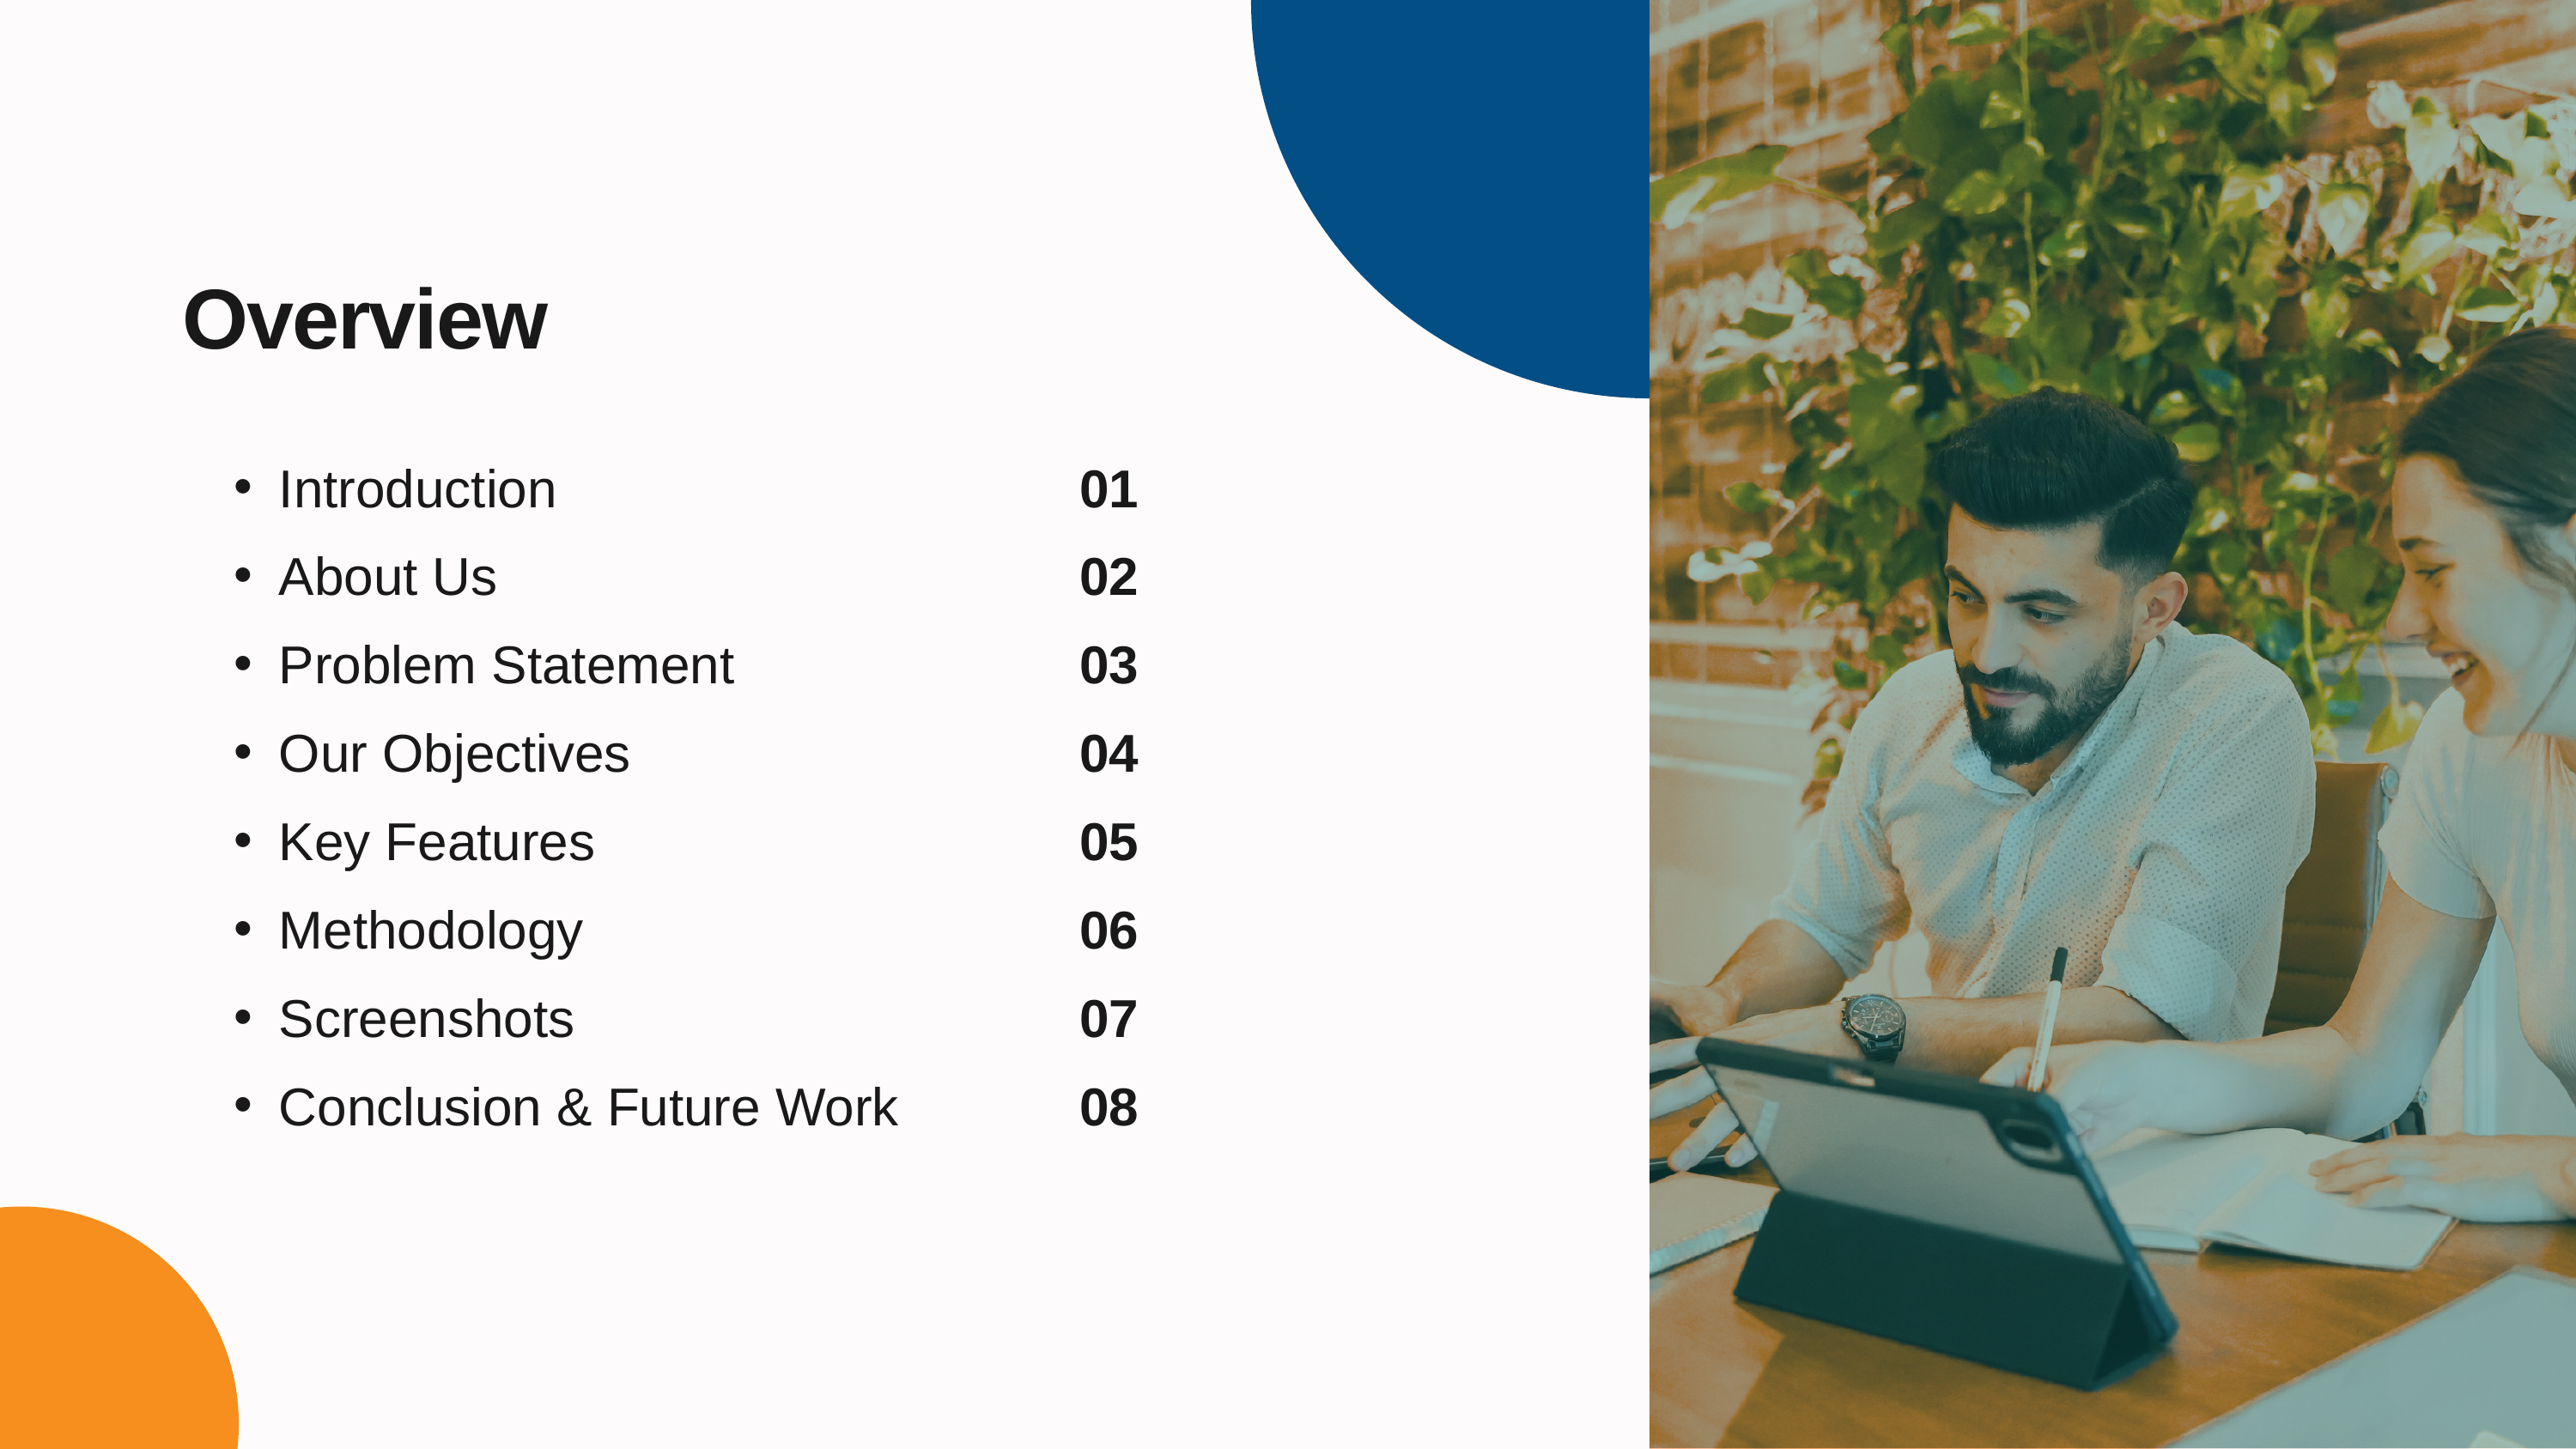

Overview
Introduction
About Us
Problem Statement
Our Objectives
Key Features
Methodology
Screenshots
Conclusion & Future Work

01
02
03
04
05
06
07
08